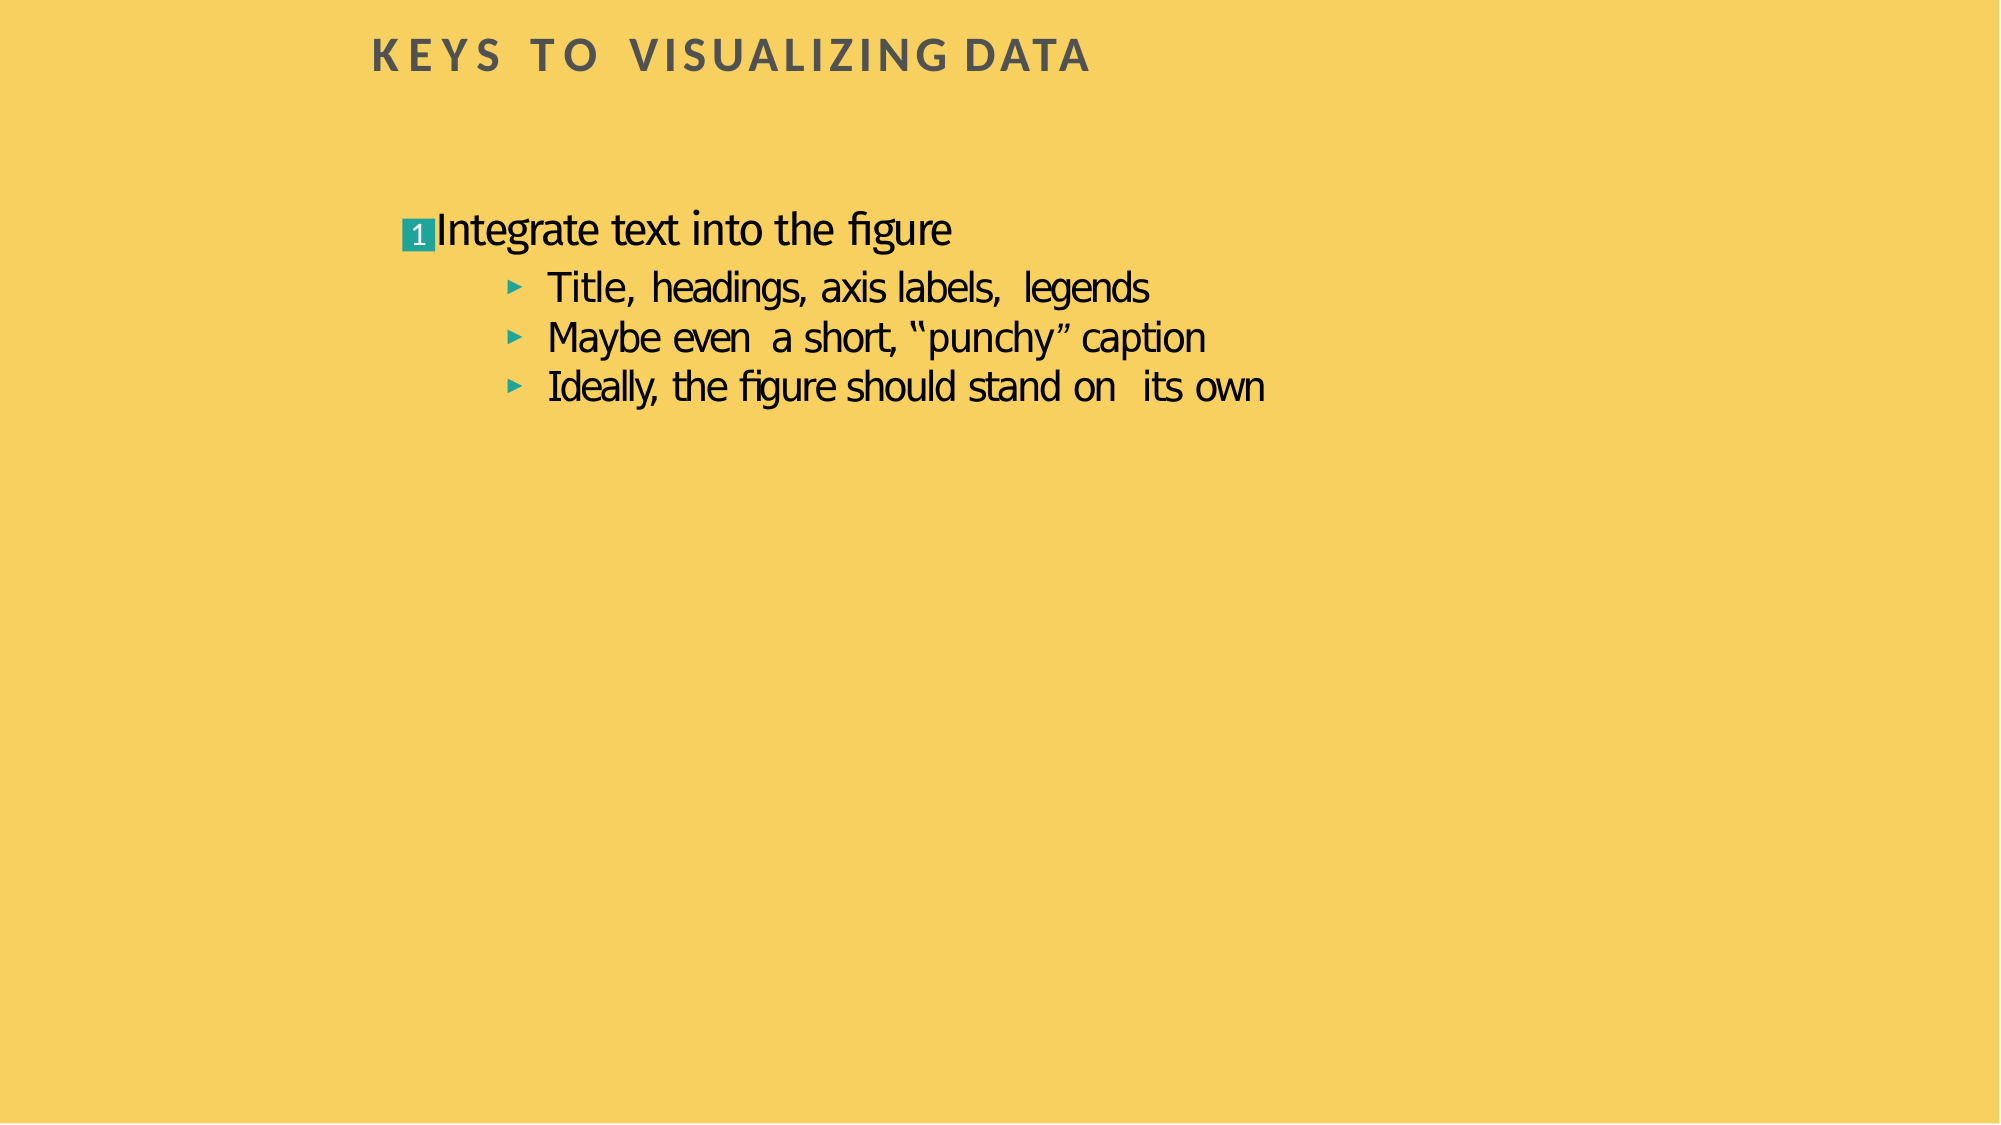

# KEYS TO VISUALIZING DATA
1 Integrate text into the figure
Title, headings, axis labels, legends
Maybe even  a short, “punchy” caption
Ideally, the figure should stand on  its own